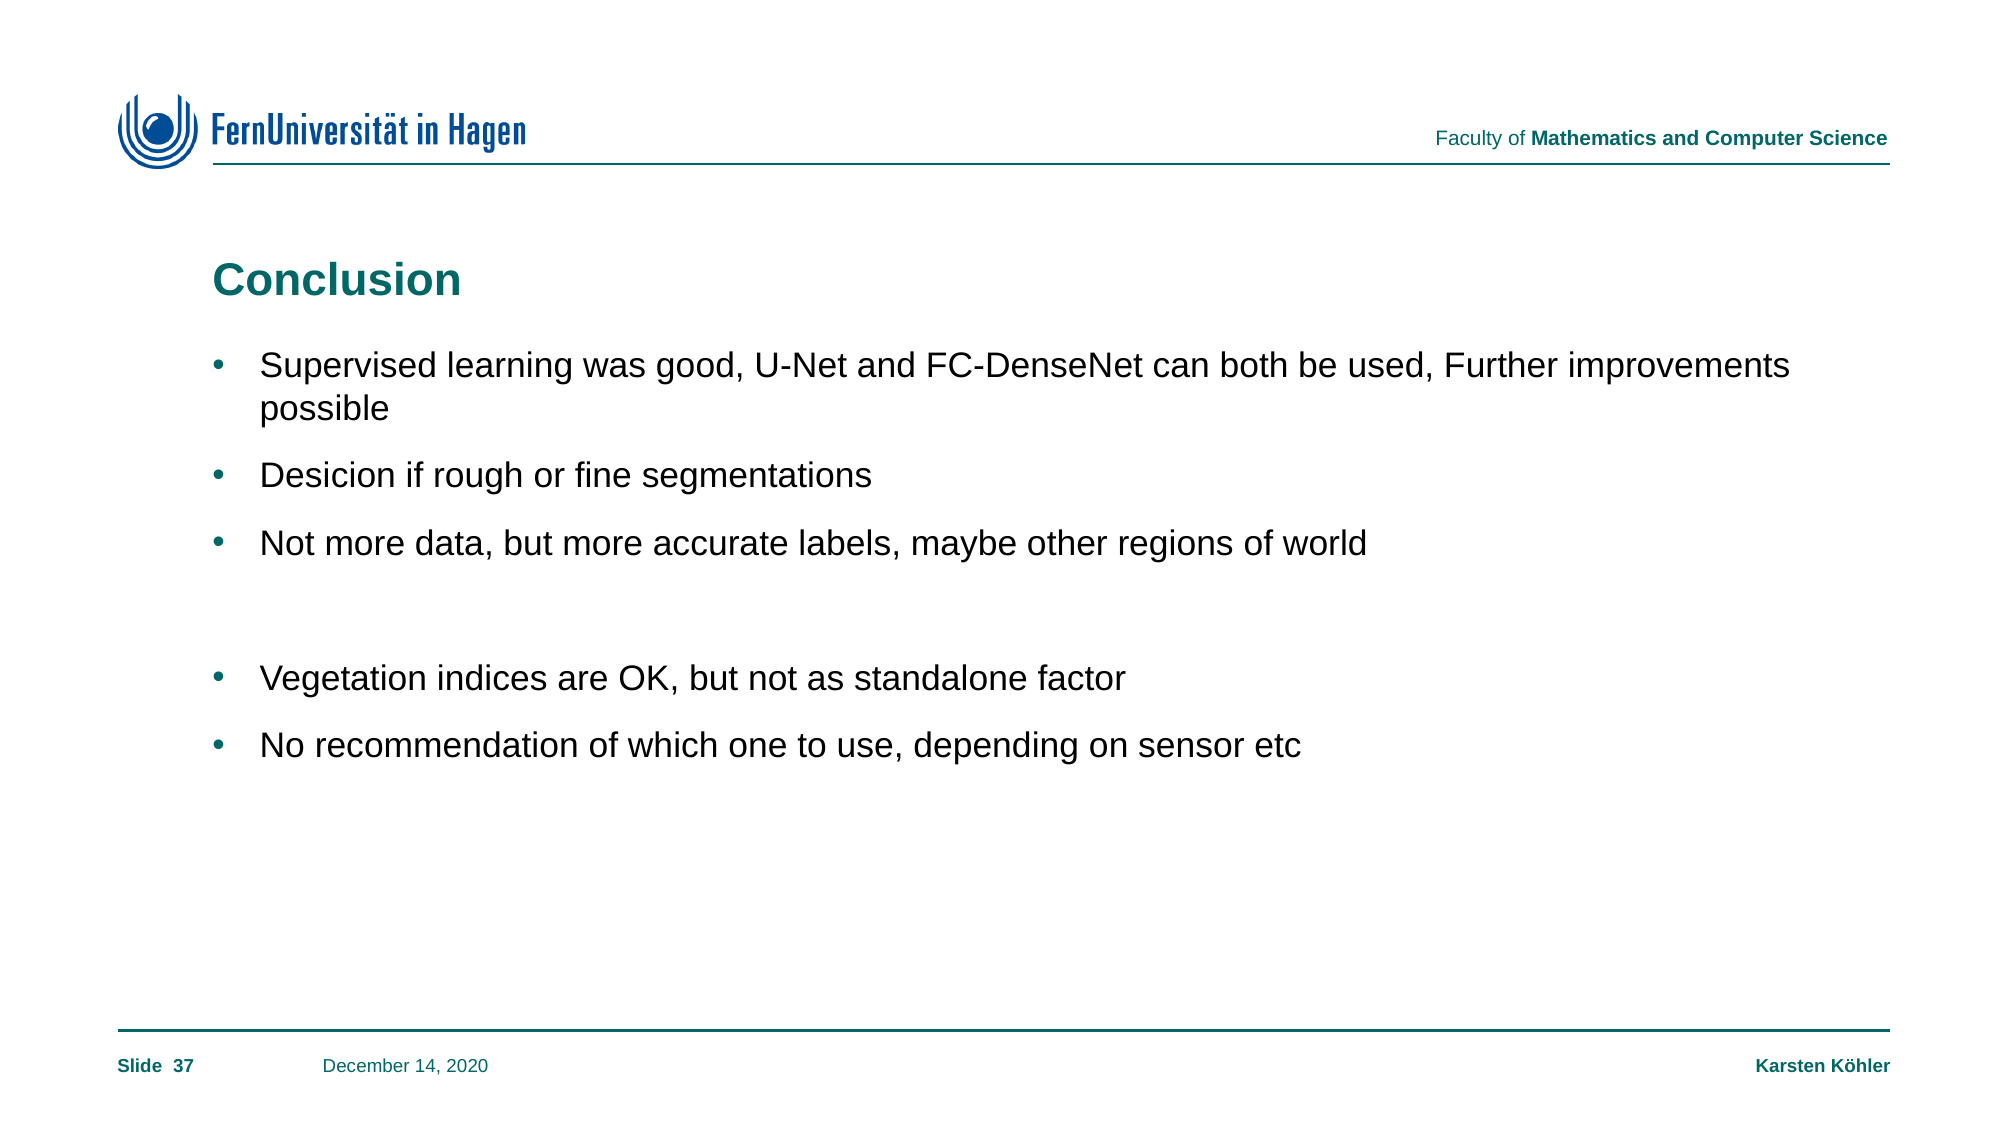

# Conclusion
Supervised learning was good, U-Net and FC-DenseNet can both be used, Further improvements possible
Desicion if rough or fine segmentations
Not more data, but more accurate labels, maybe other regions of world

Vegetation indices are OK, but not as standalone factor
No recommendation of which one to use, depending on sensor etc

37
December 14, 2020
Karsten Köhler